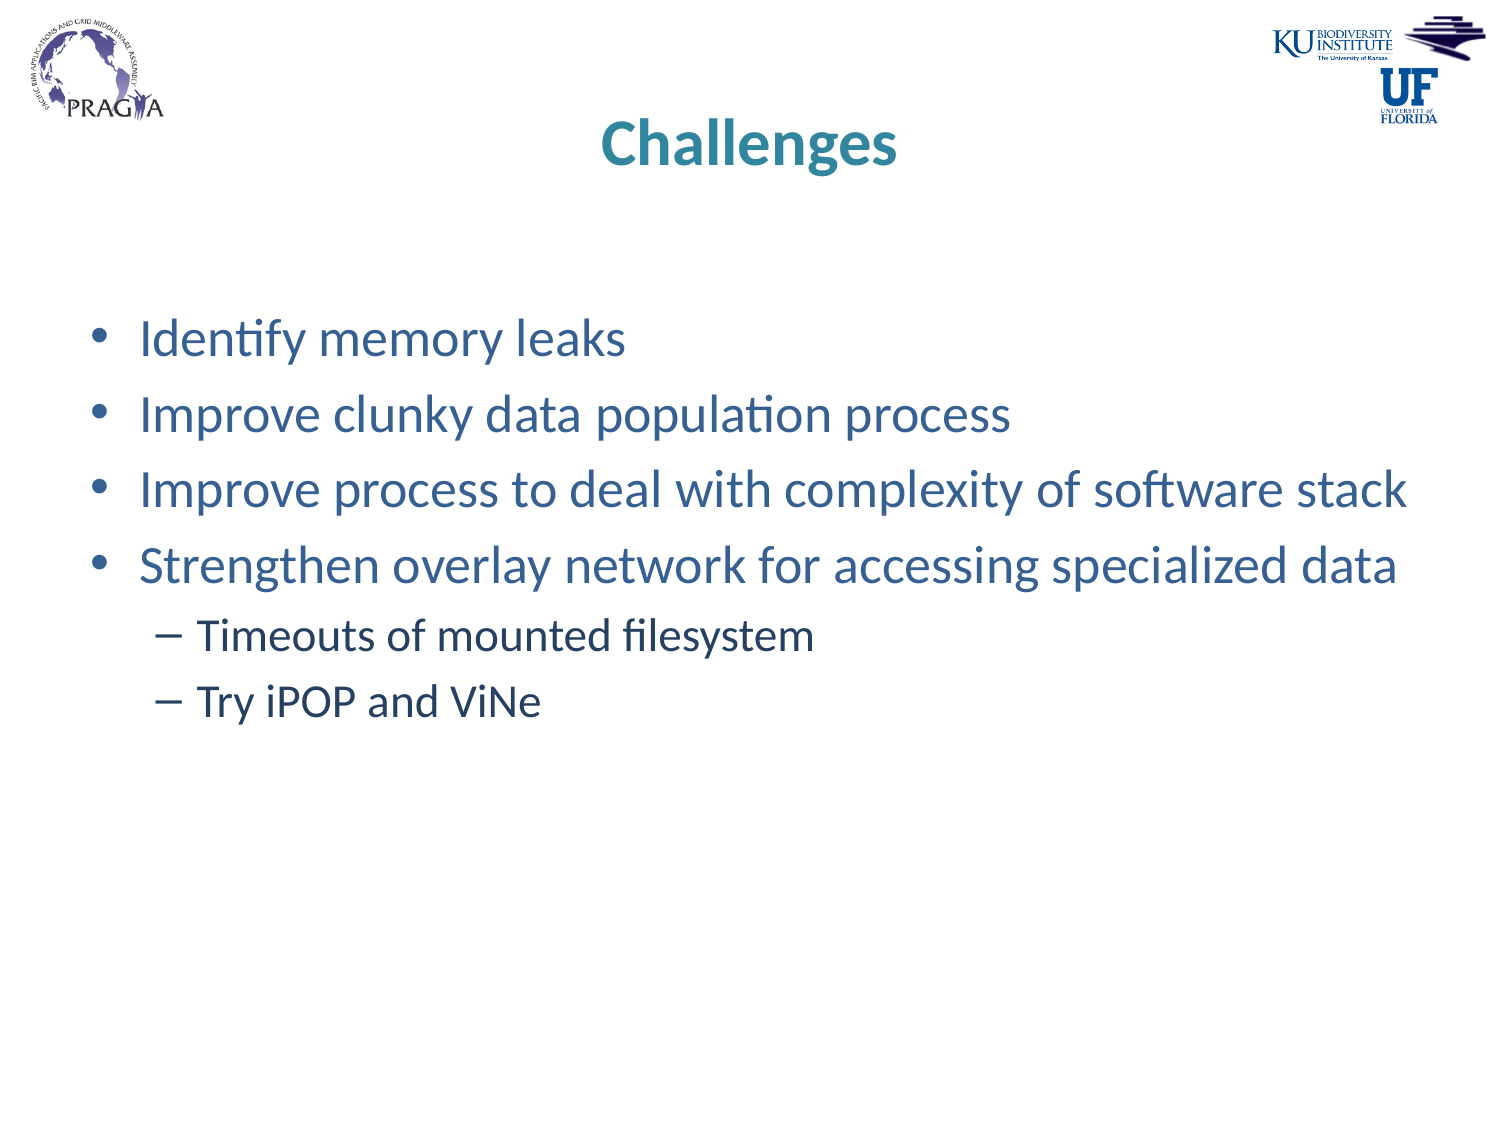

# Challenges
Identify memory leaks
Improve clunky data population process
Improve process to deal with complexity of software stack
Strengthen overlay network for accessing specialized data
Timeouts of mounted filesystem
Try iPOP and ViNe